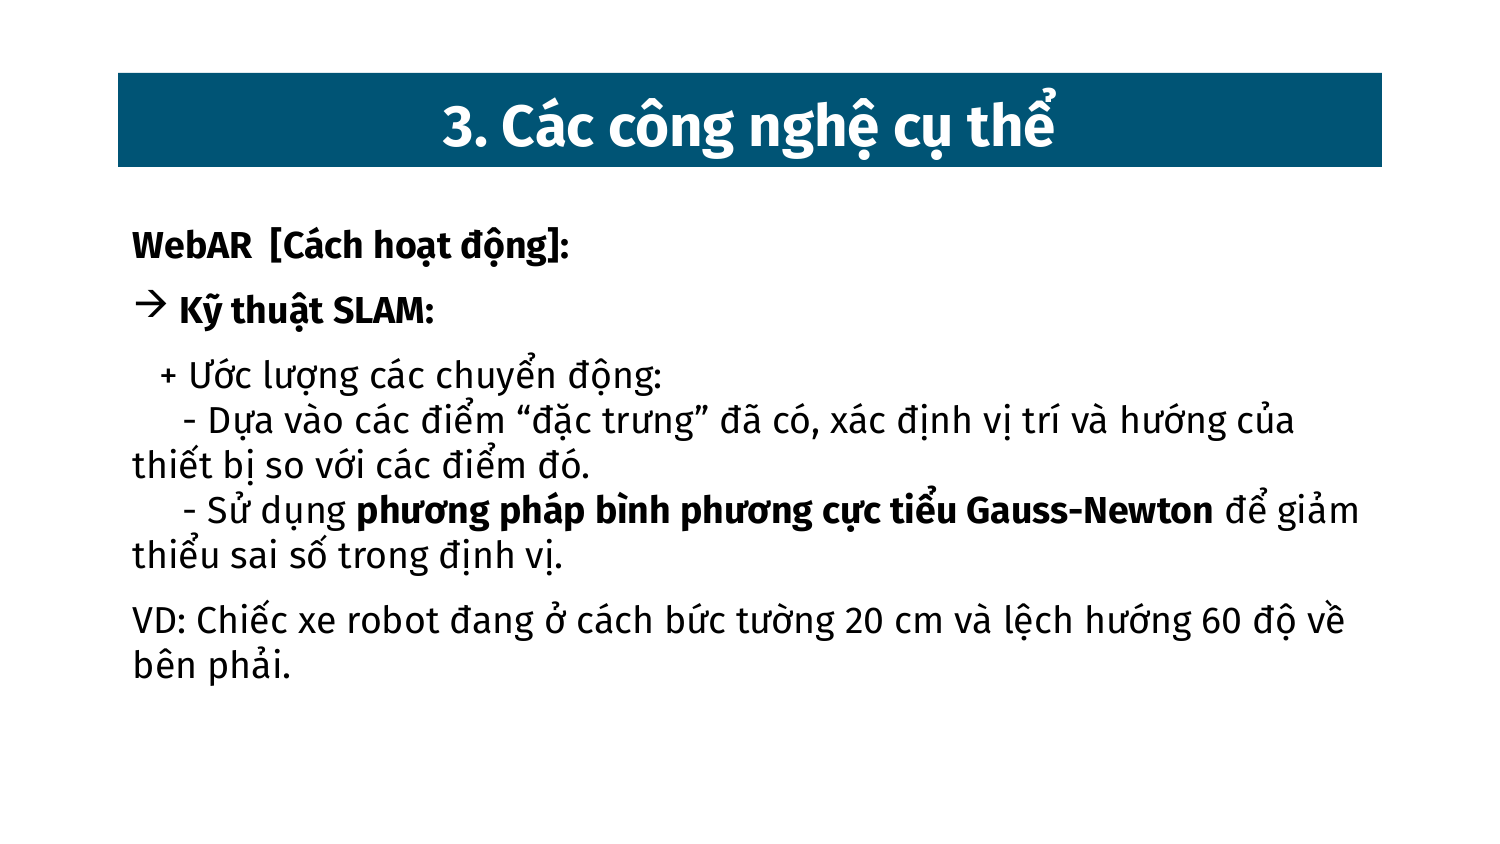

# 3. Các công nghệ cụ thể
WebAR  [Cách hoạt động]:

Kỹ thuật SLAM:

   + Ước lượng các chuyển động:
     - Dựa vào các điểm “đặc trưng” đã có, xác định vị trí và hướng của thiết bị so với các điểm đó.
     - Sử dụng phương pháp bình phương cực tiểu Gauss-Newton để giảm thiểu sai số trong định vị.

VD: Chiếc xe robot đang ở cách bức tường 20 cm và lệch hướng 60 độ về bên phải.